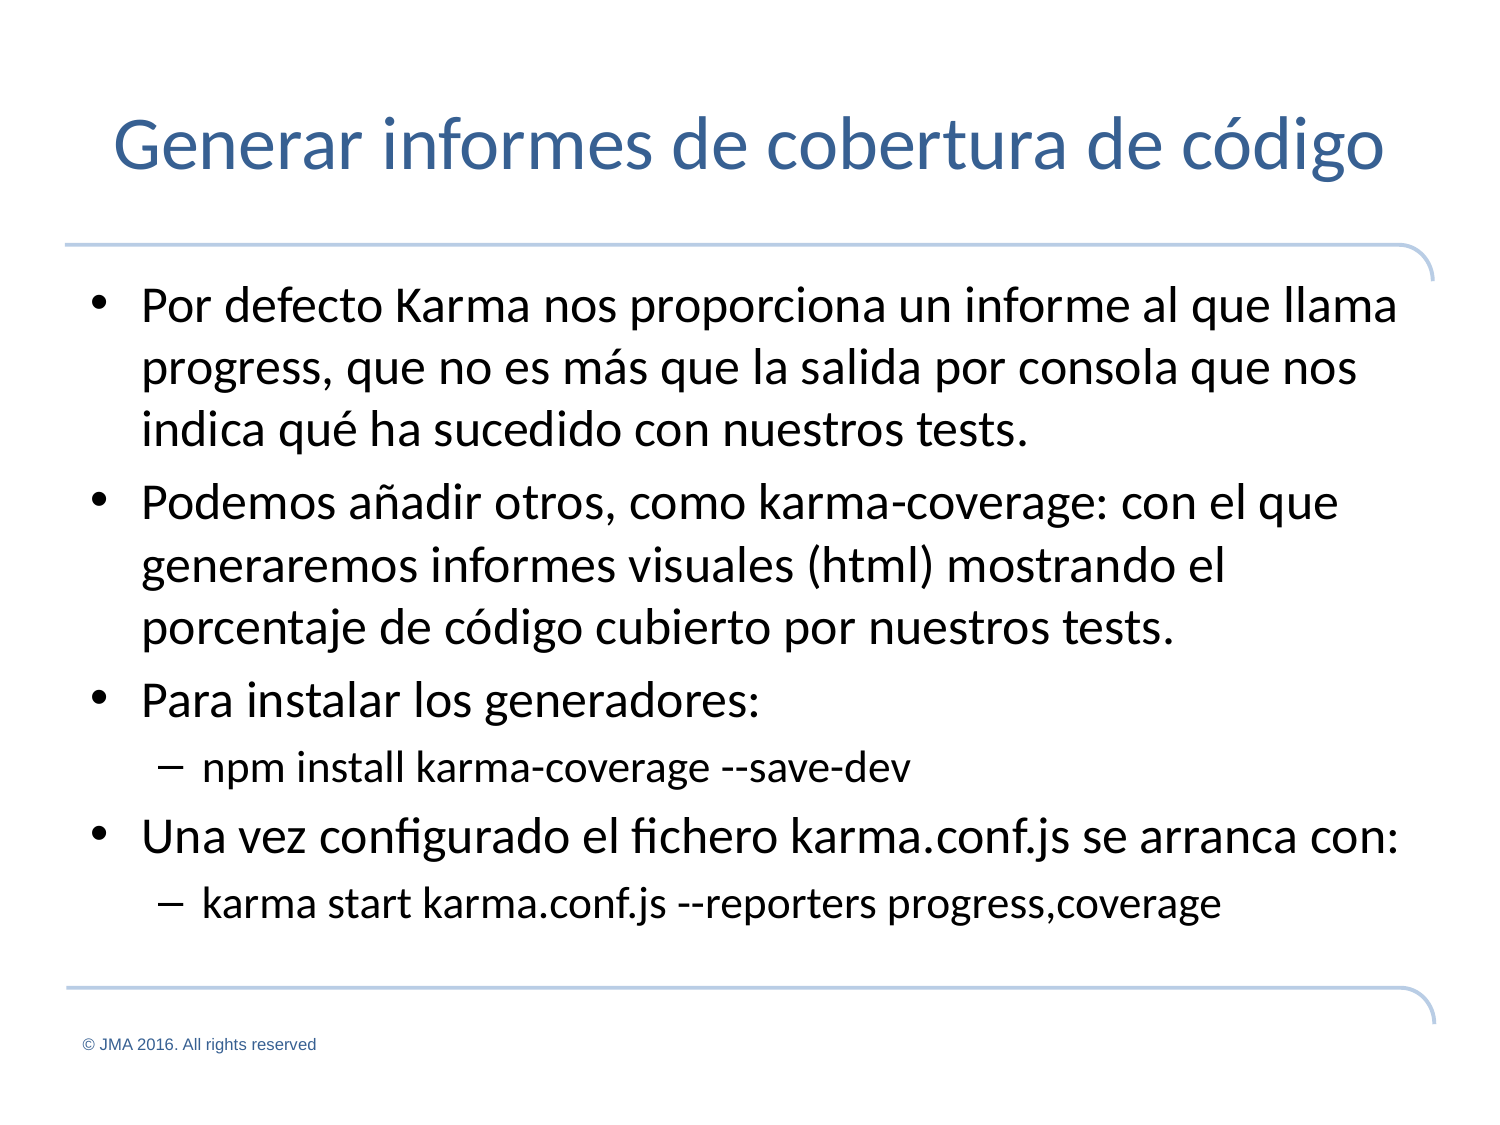

# Generar informes de cobertura de código
Por defecto Karma nos proporciona un informe al que llama progress, que no es más que la salida por consola que nos indica qué ha sucedido con nuestros tests.
Podemos añadir otros, como karma-coverage: con el que generaremos informes visuales (html) mostrando el porcentaje de código cubierto por nuestros tests.
Para instalar los generadores:
npm install karma-coverage --save-dev
Una vez configurado el fichero karma.conf.js se arranca con:
karma start karma.conf.js --reporters progress,coverage